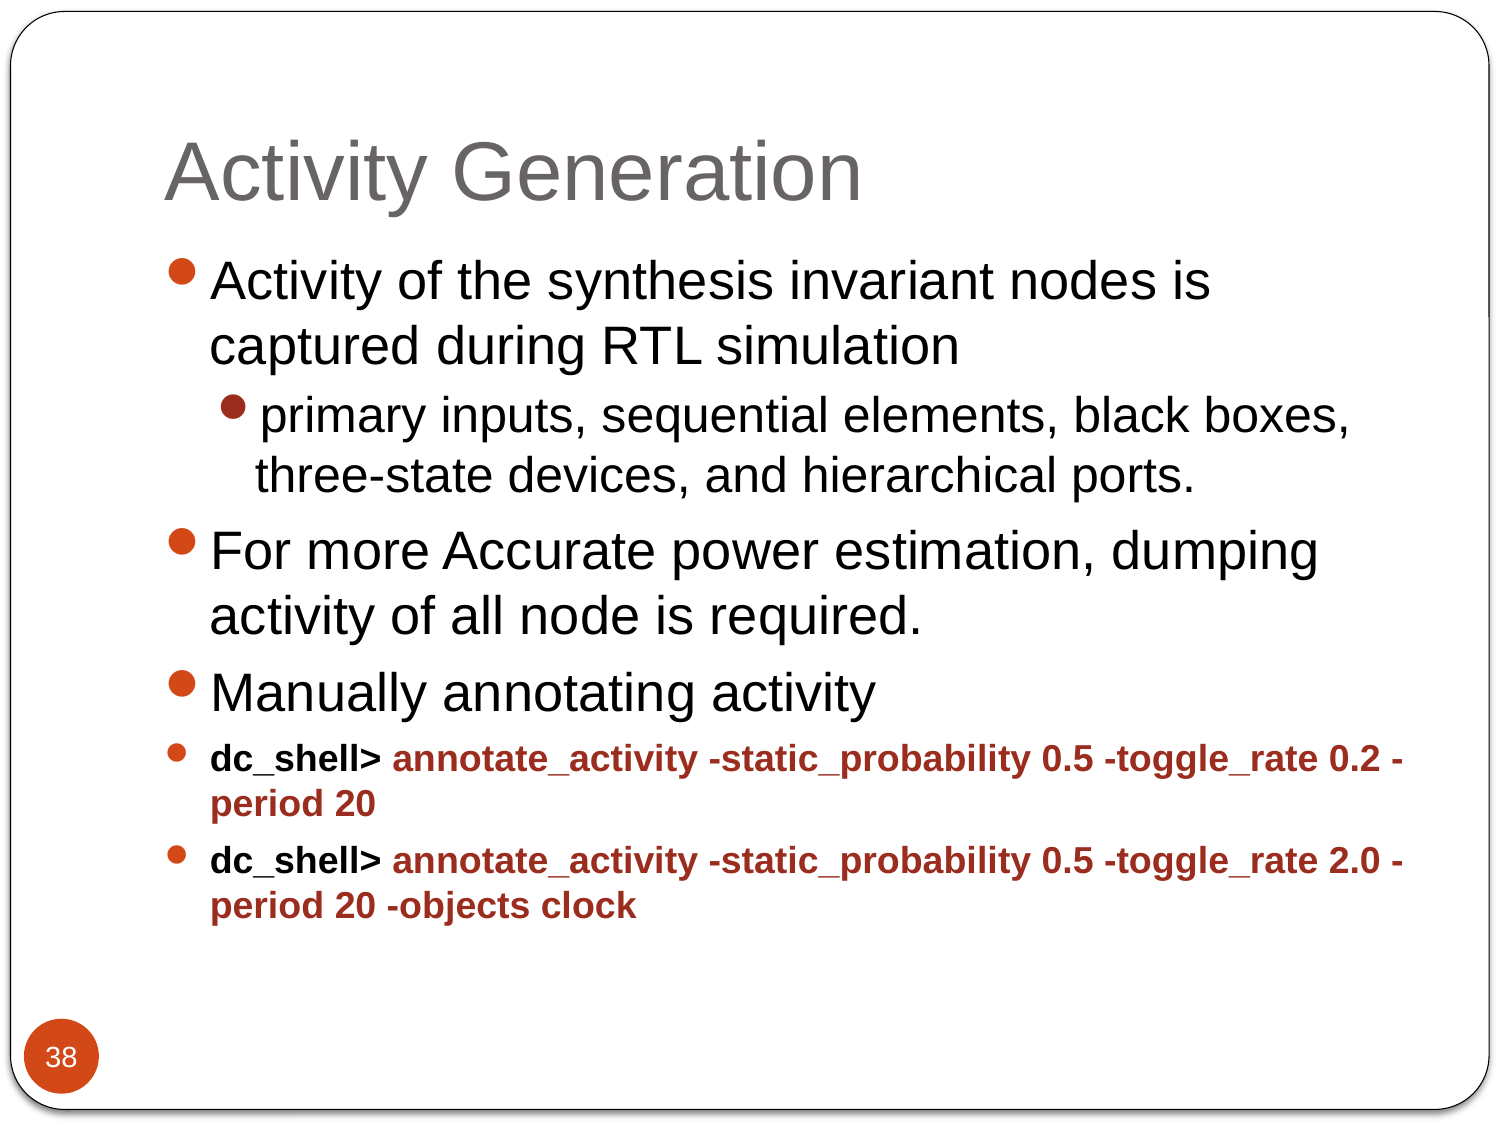

# Activity Generation
Activity of the synthesis invariant nodes is captured during RTL simulation
primary inputs, sequential elements, black boxes, three-state devices, and hierarchical ports.
For more Accurate power estimation, dumping activity of all node is required.
Manually annotating activity
dc_shell> annotate_activity -static_probability 0.5 -toggle_rate 0.2 -period 20
dc_shell> annotate_activity -static_probability 0.5 -toggle_rate 2.0 -period 20 -objects clock
38